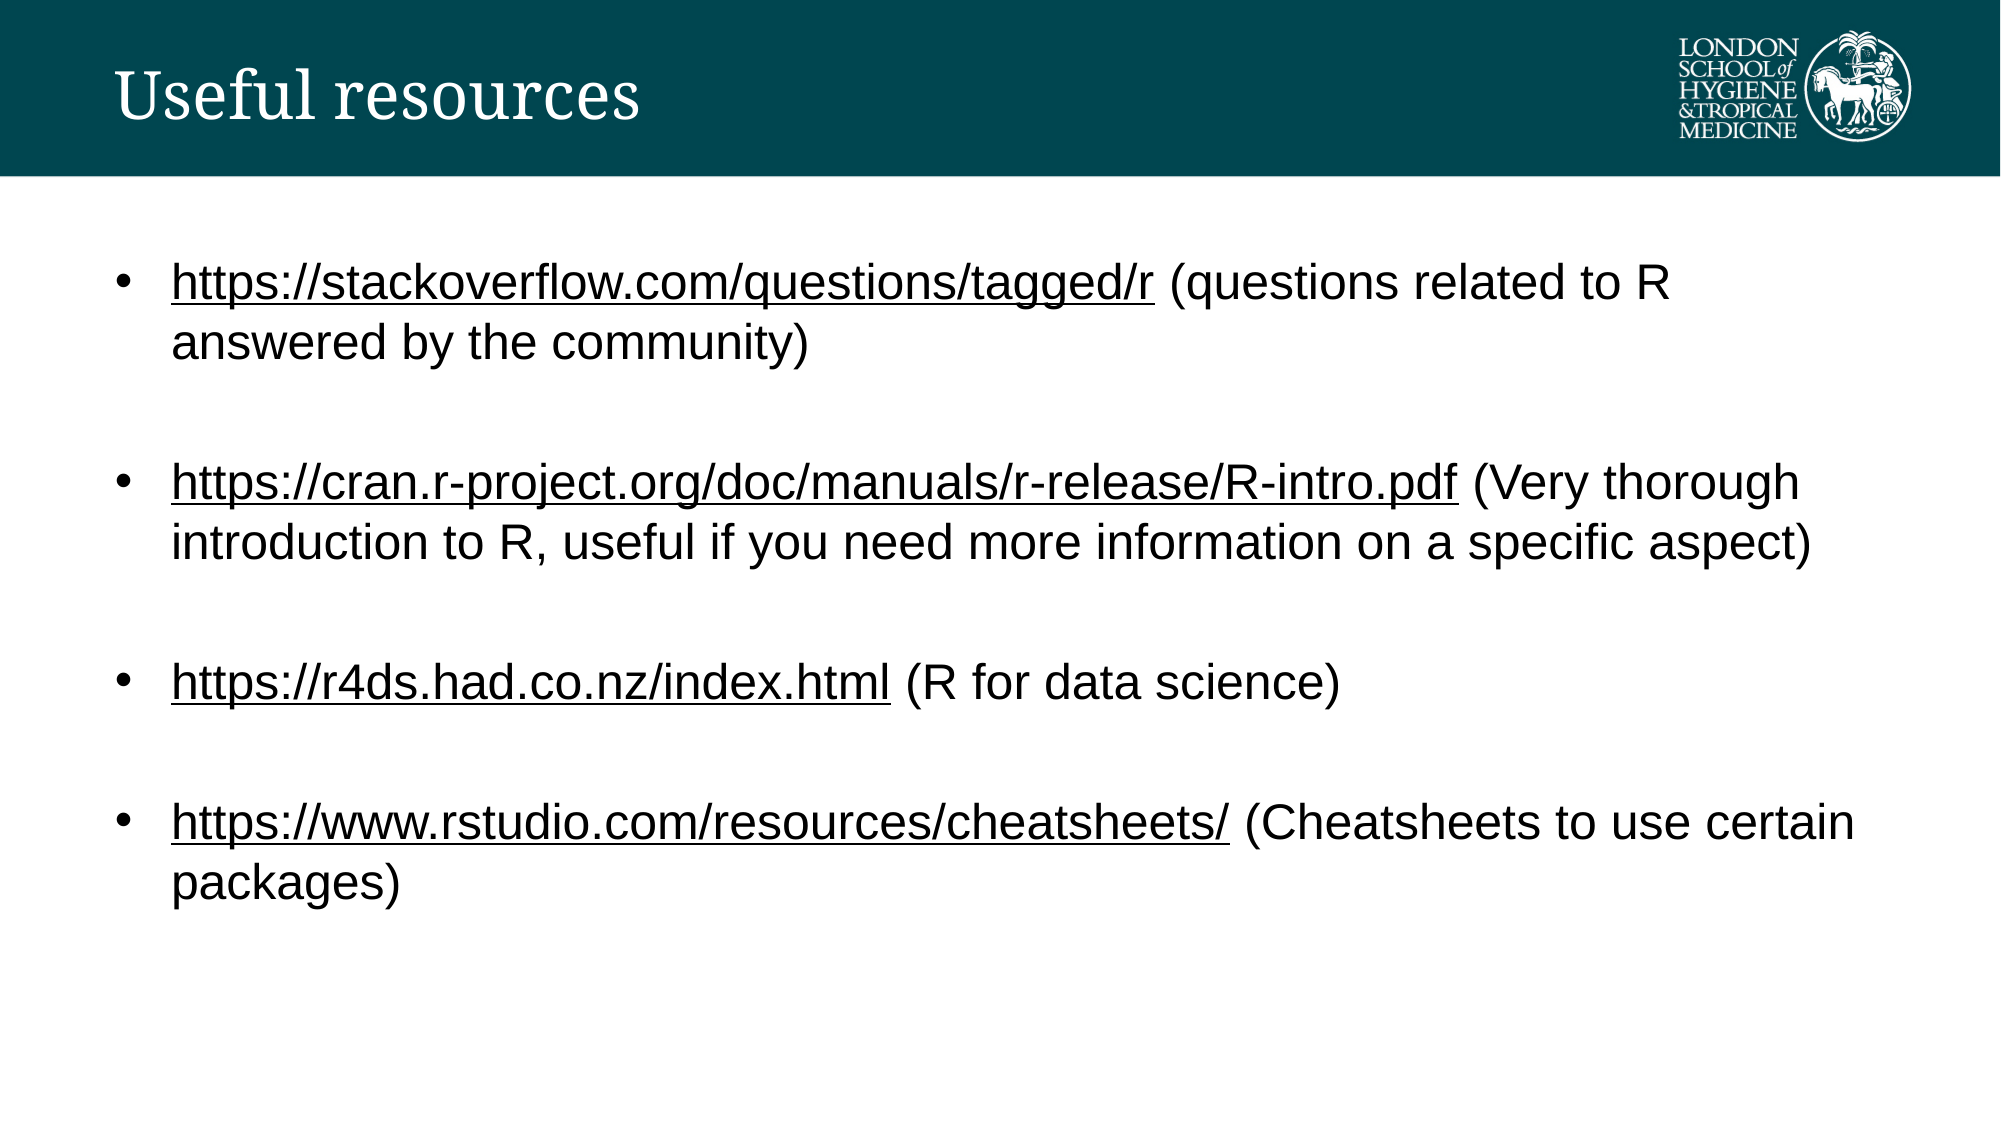

# Useful resources
https://stackoverflow.com/questions/tagged/r (questions related to R answered by the community)

https://cran.r-project.org/doc/manuals/r-release/R-intro.pdf (Very thorough introduction to R, useful if you need more information on a specific aspect)

https://r4ds.had.co.nz/index.html (R for data science)

https://www.rstudio.com/resources/cheatsheets/ (Cheatsheets to use certain packages)